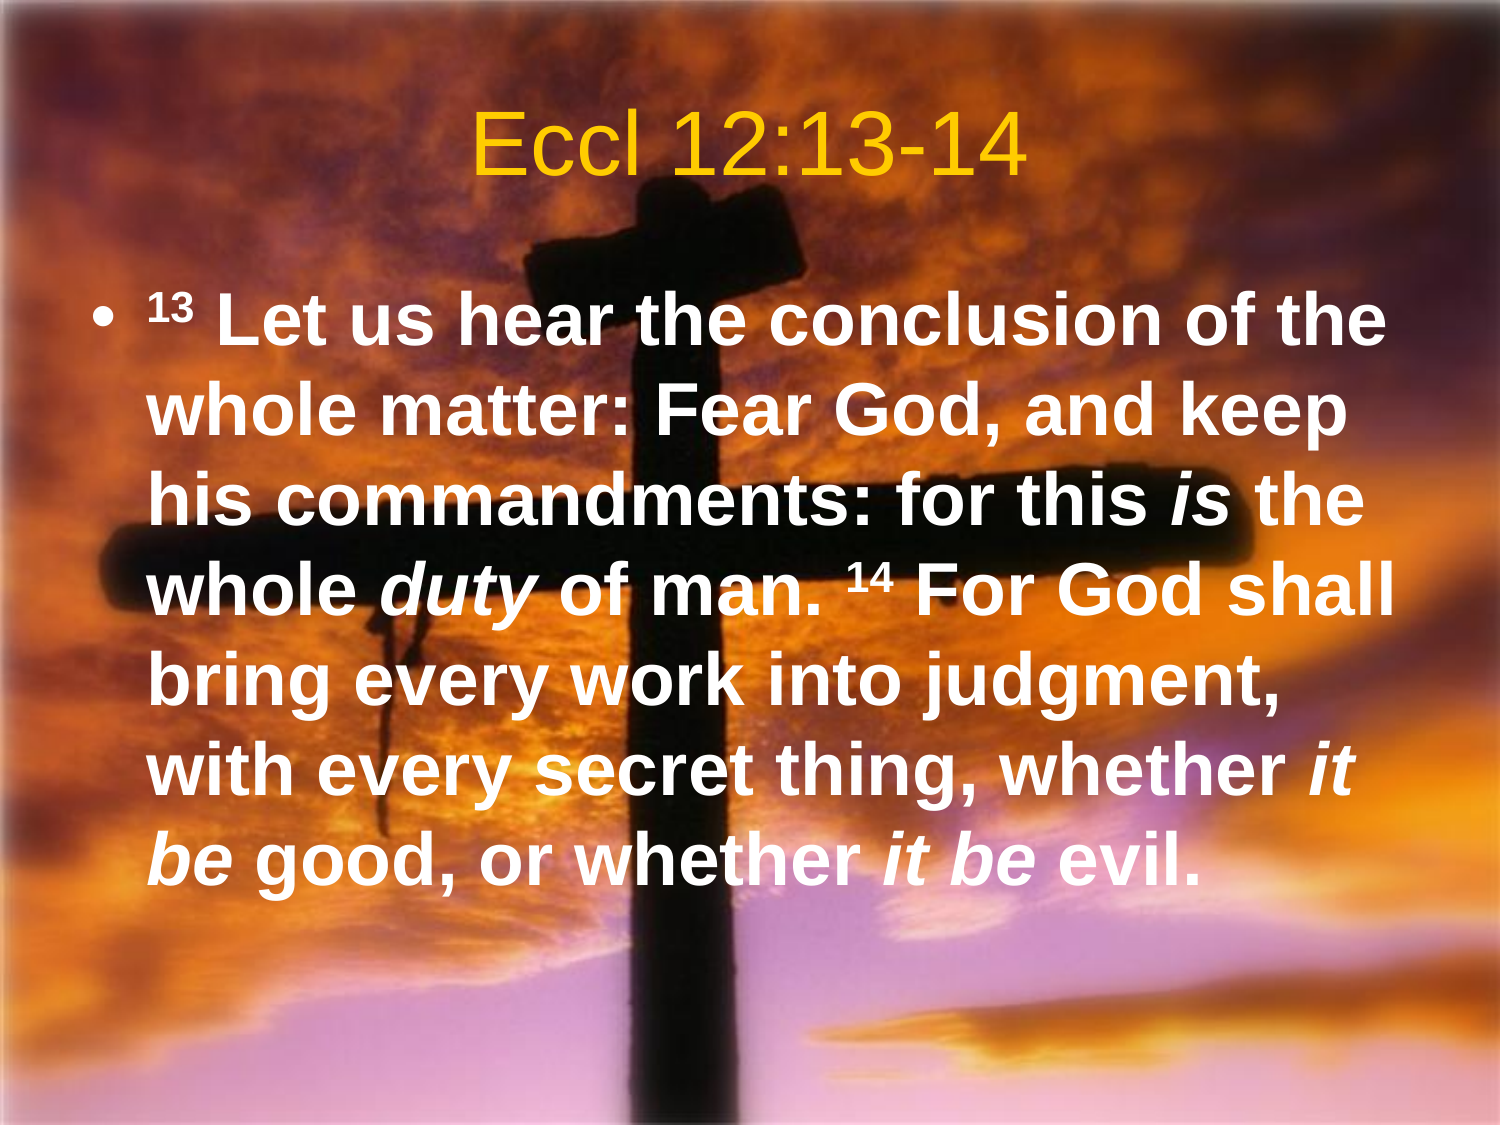

# Eccl 12:13-14
13 Let us hear the conclusion of the whole matter: Fear God, and keep his commandments: for this is the whole duty of man. 14 For God shall bring every work into judgment, with every secret thing, whether it be good, or whether it be evil.